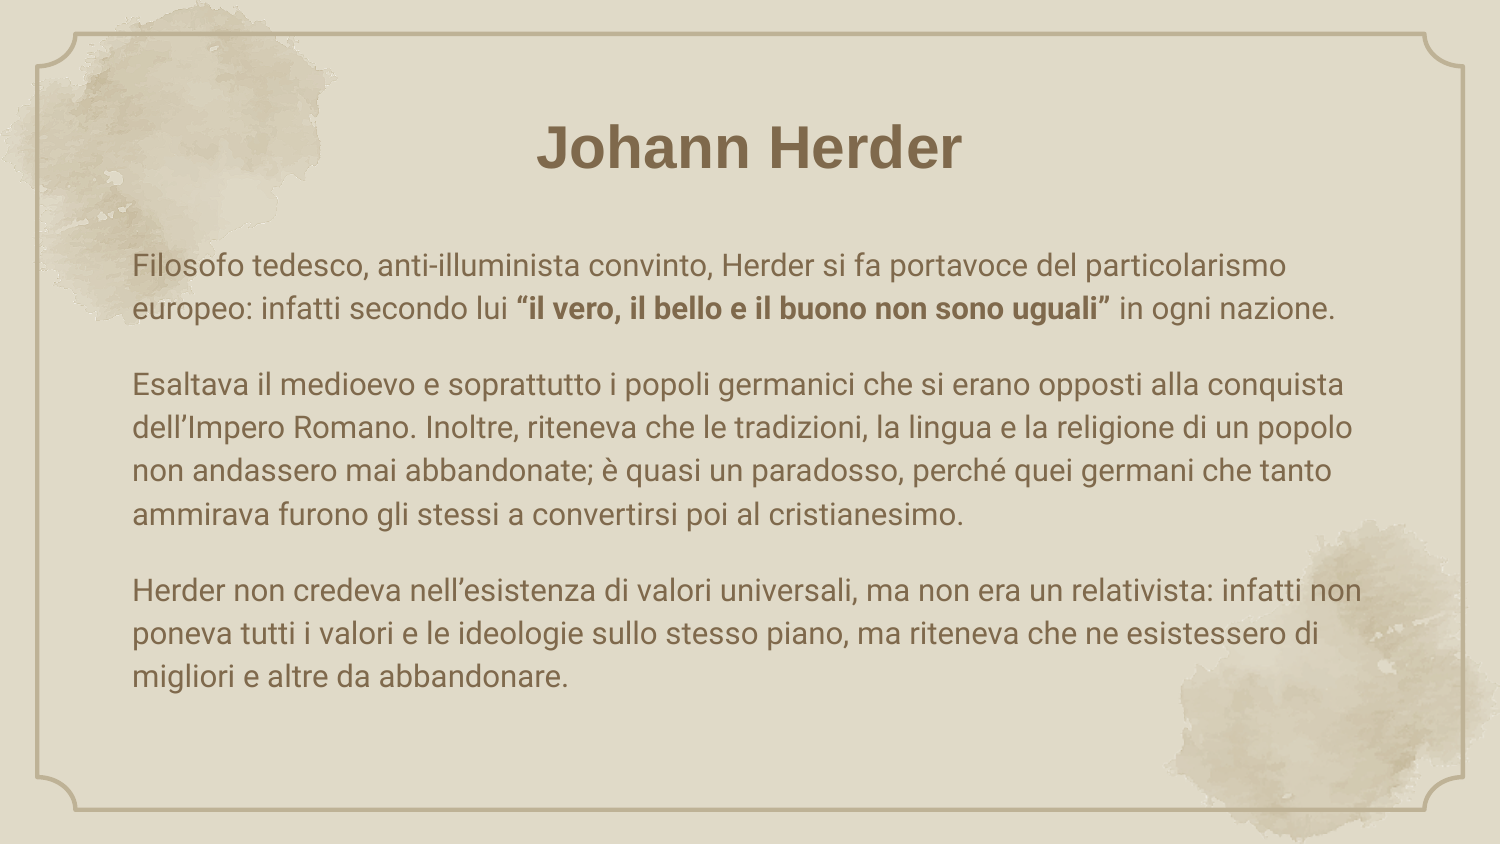

# Johann Herder
Filosofo tedesco, anti-illuminista convinto, Herder si fa portavoce del particolarismo europeo: infatti secondo lui “il vero, il bello e il buono non sono uguali” in ogni nazione.
Esaltava il medioevo e soprattutto i popoli germanici che si erano opposti alla conquista dell’Impero Romano. Inoltre, riteneva che le tradizioni, la lingua e la religione di un popolo non andassero mai abbandonate; è quasi un paradosso, perché quei germani che tanto ammirava furono gli stessi a convertirsi poi al cristianesimo.
Herder non credeva nell’esistenza di valori universali, ma non era un relativista: infatti non poneva tutti i valori e le ideologie sullo stesso piano, ma riteneva che ne esistessero di migliori e altre da abbandonare.